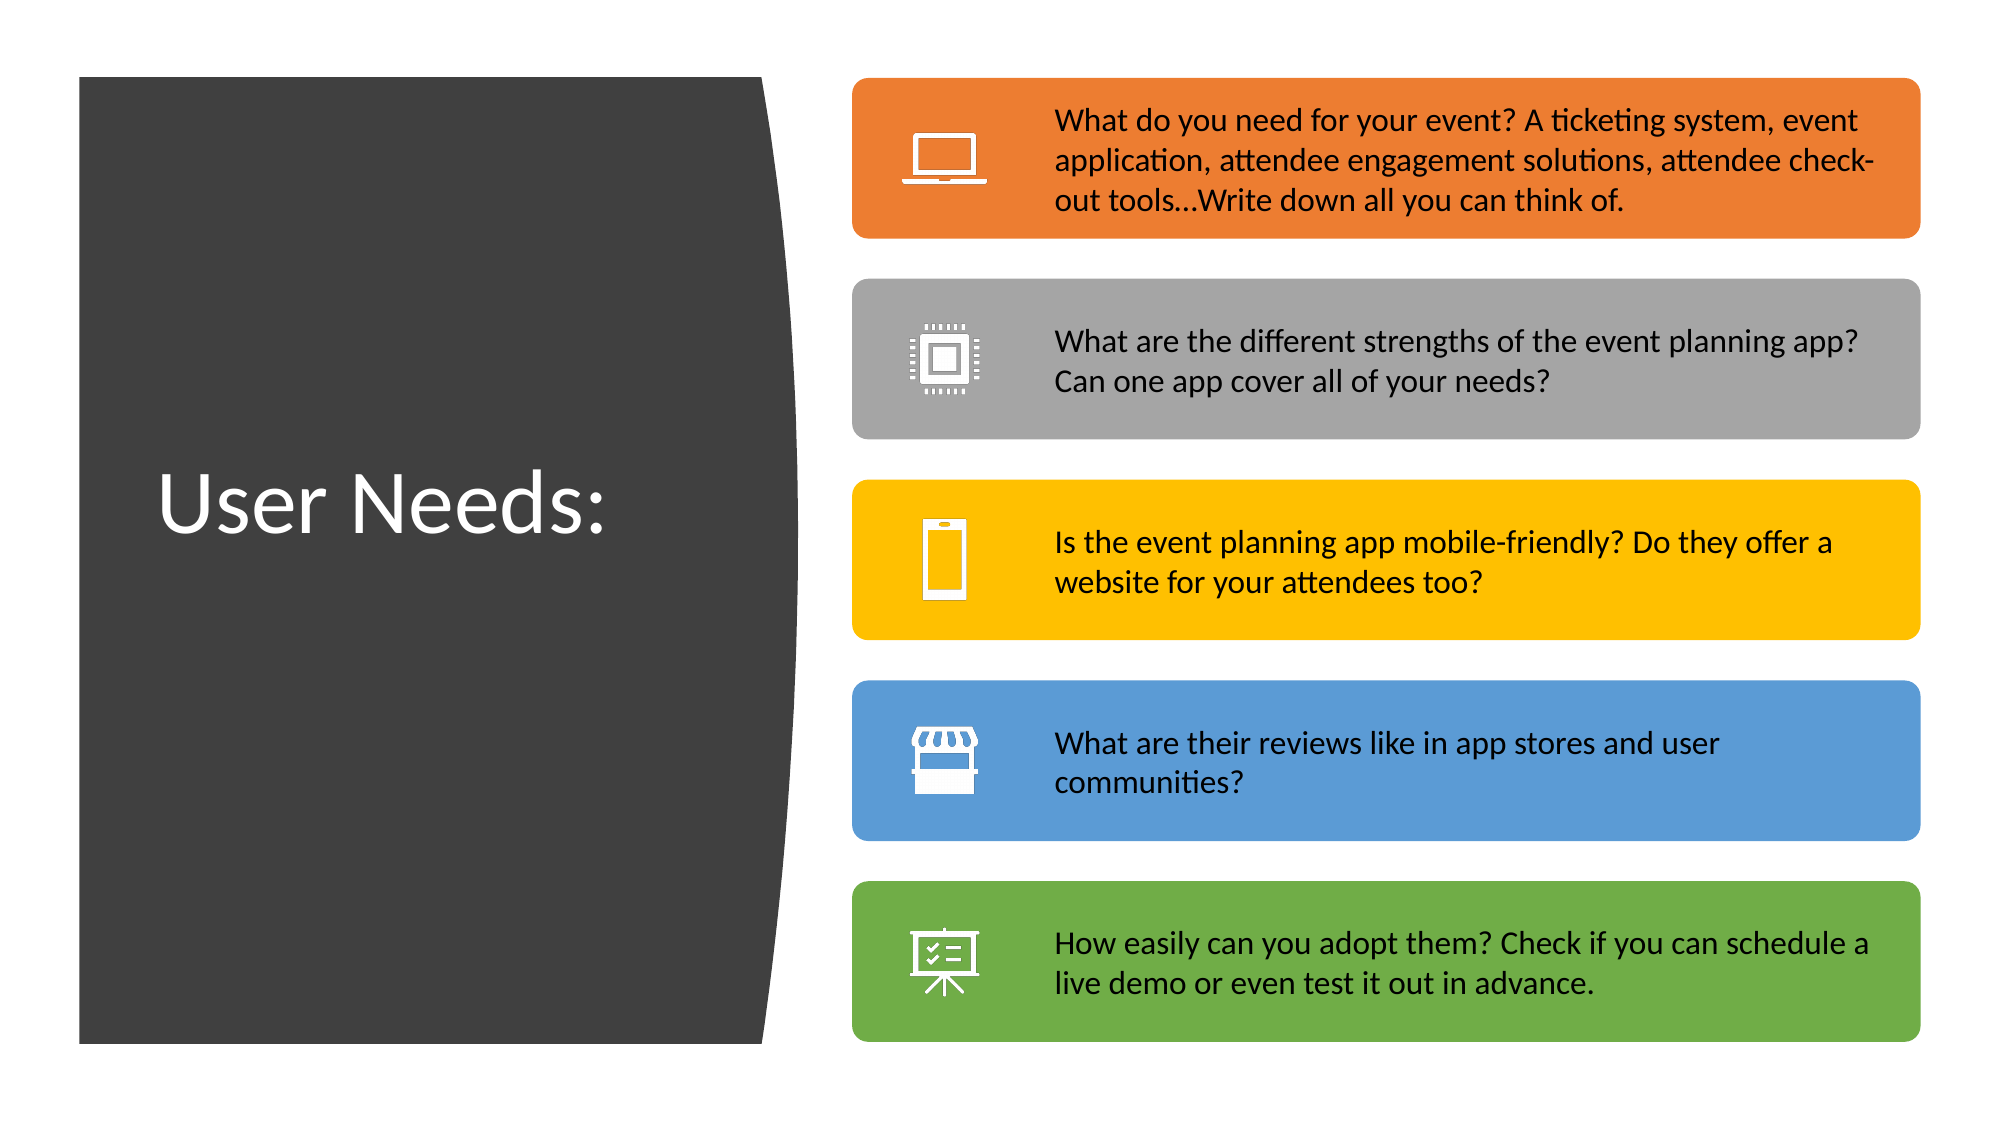

What do you need for your event? A ticketing system, event application, attendee engagement solutions, attendee check-out tools…Write down all you can think of.
What are the different strengths of the event planning app? Can one app cover all of your needs?
Is the event planning app mobile-friendly? Do they offer a website for your attendees too?
What are their reviews like in app stores and user communities?
How easily can you adopt them? Check if you can schedule a live demo or even test it out in advance.

# User Needs: